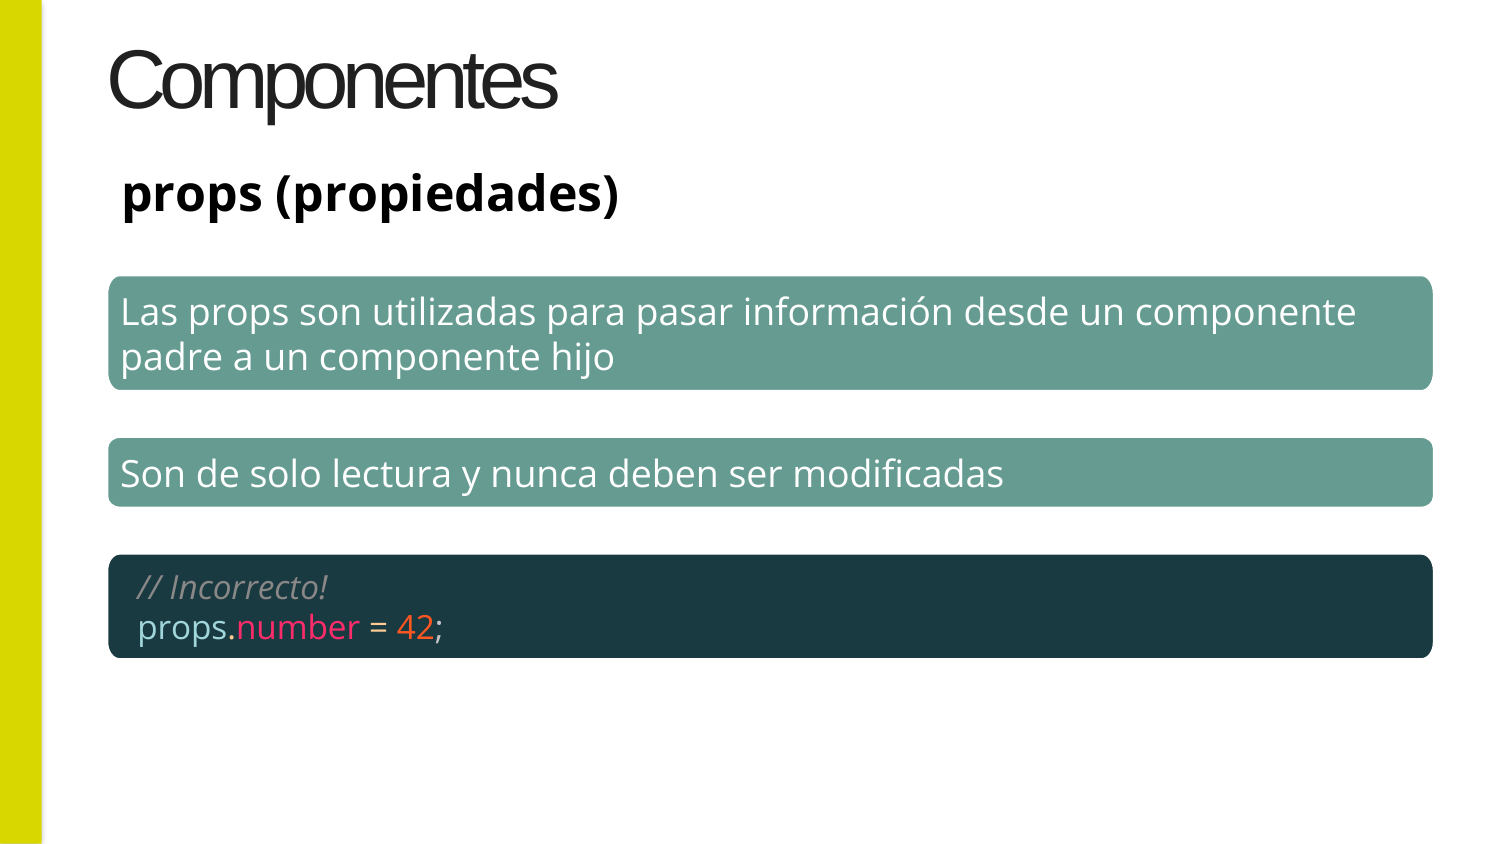

# Componentes
props (propiedades)
Las props son utilizadas para pasar información desde un componente padre a un componente hijo
Son de solo lectura y nunca deben ser modificadas
  // Incorrecto!
  props.number = 42;